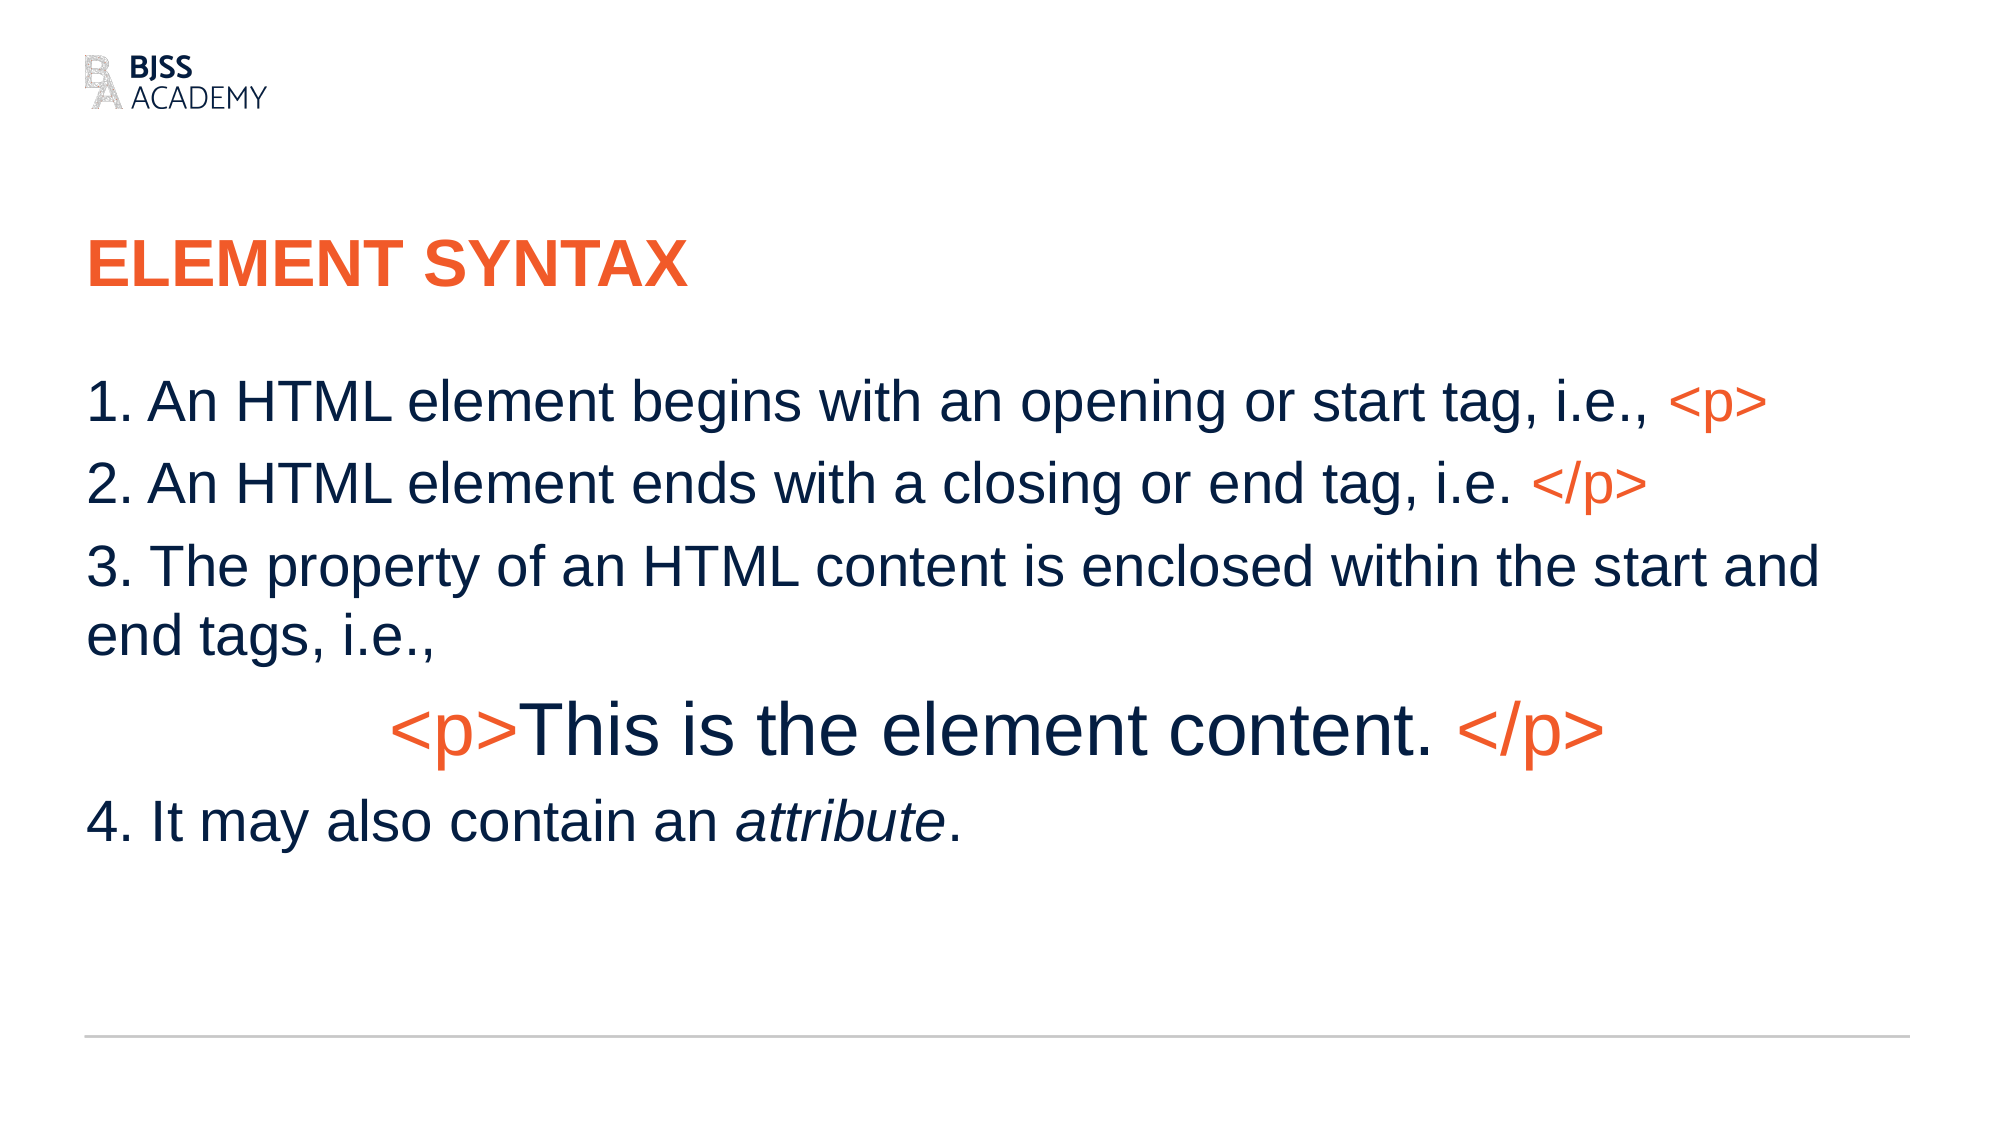

# Element Syntax
1. An HTML element begins with an opening or start tag, i.e., <p>
2. An HTML element ends with a closing or end tag, i.e. </p>
3. The property of an HTML content is enclosed within the start and end tags, i.e.,
<p>This is the element content. </p>
4. It may also contain an attribute.